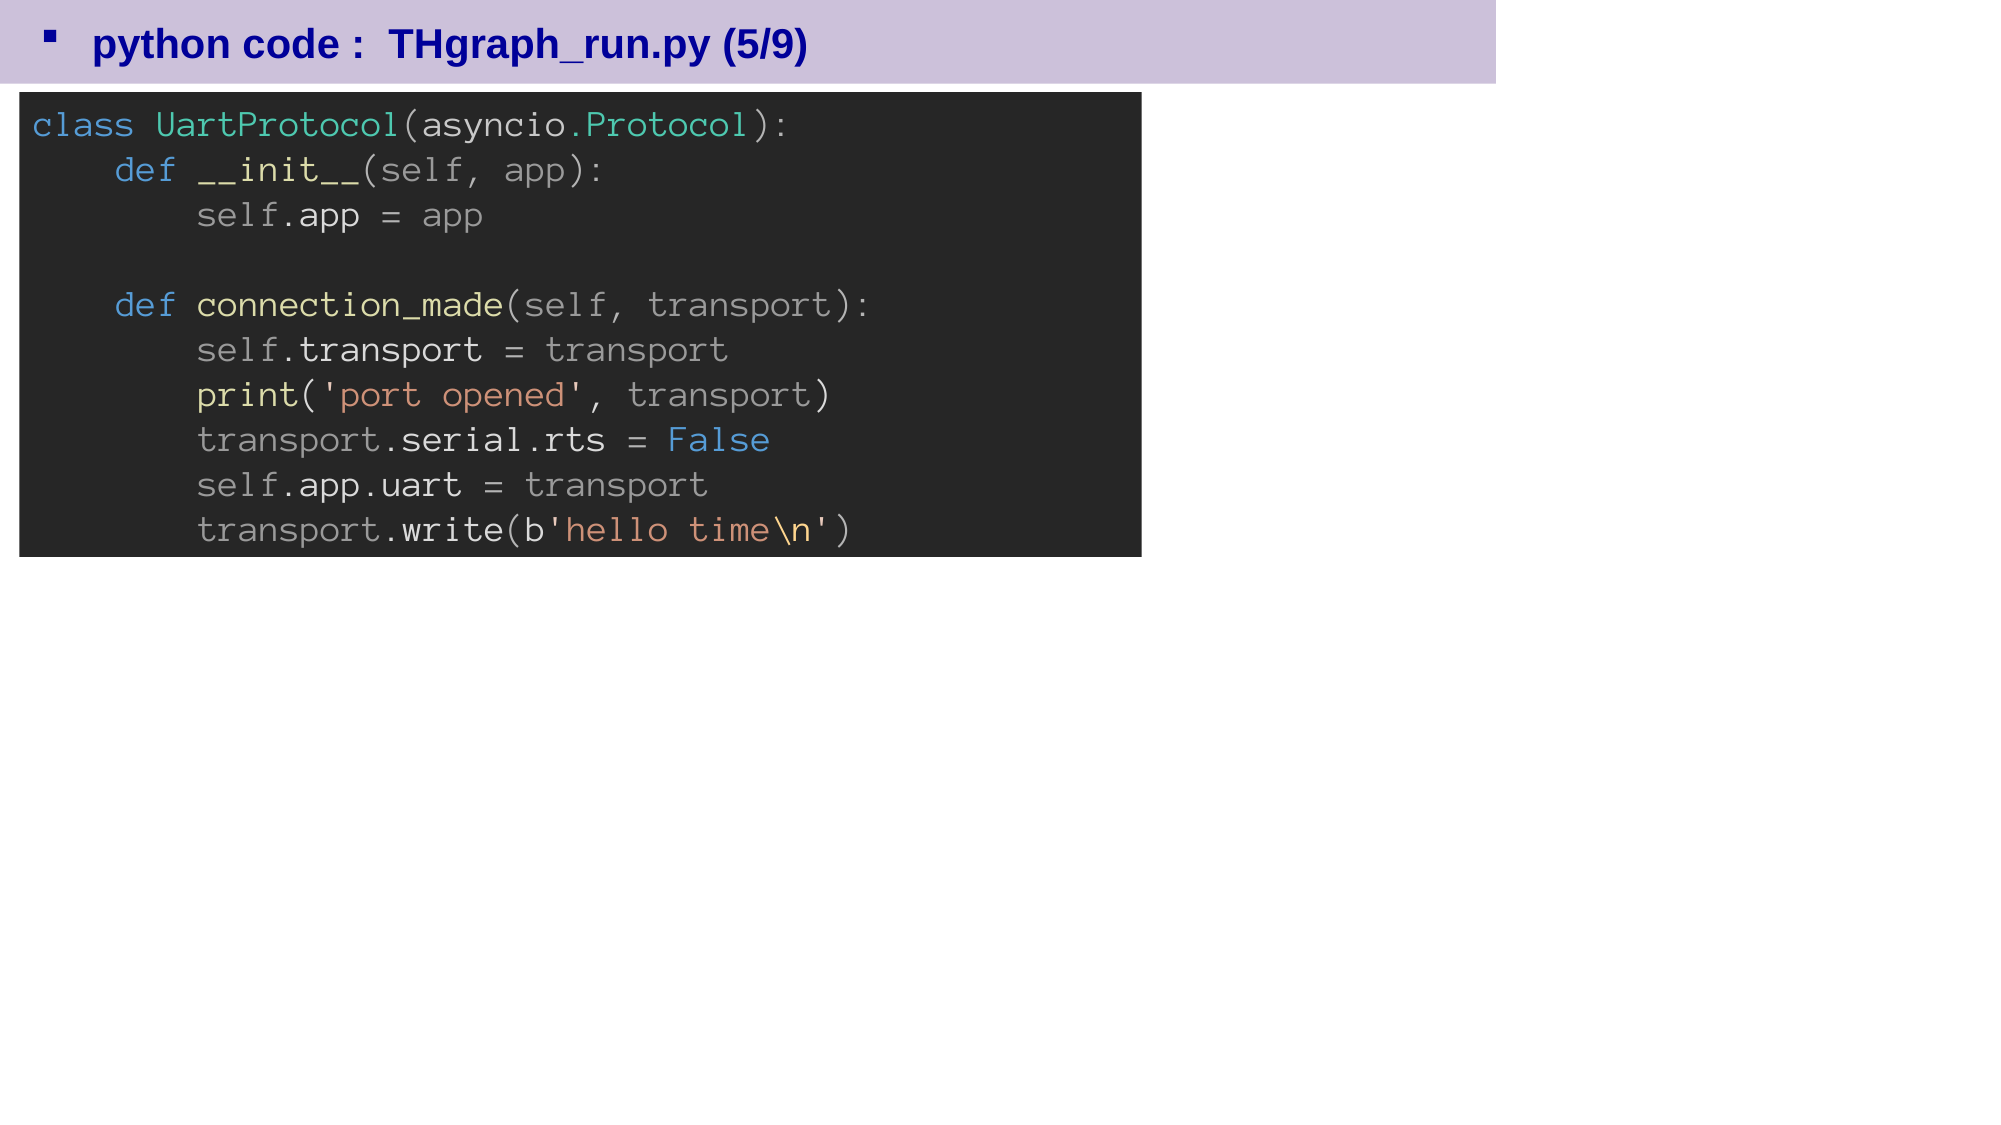

python code :  THgraph_run.py (5/9)

class UartProtocol(asyncio.Protocol):
    def __init__(self, app):
        self.app = app
    def connection_made(self, transport):
        self.transport = transport
        print('port opened', transport)
        transport.serial.rts = False
        self.app.uart = transport
        transport.write(b'hello time\n')